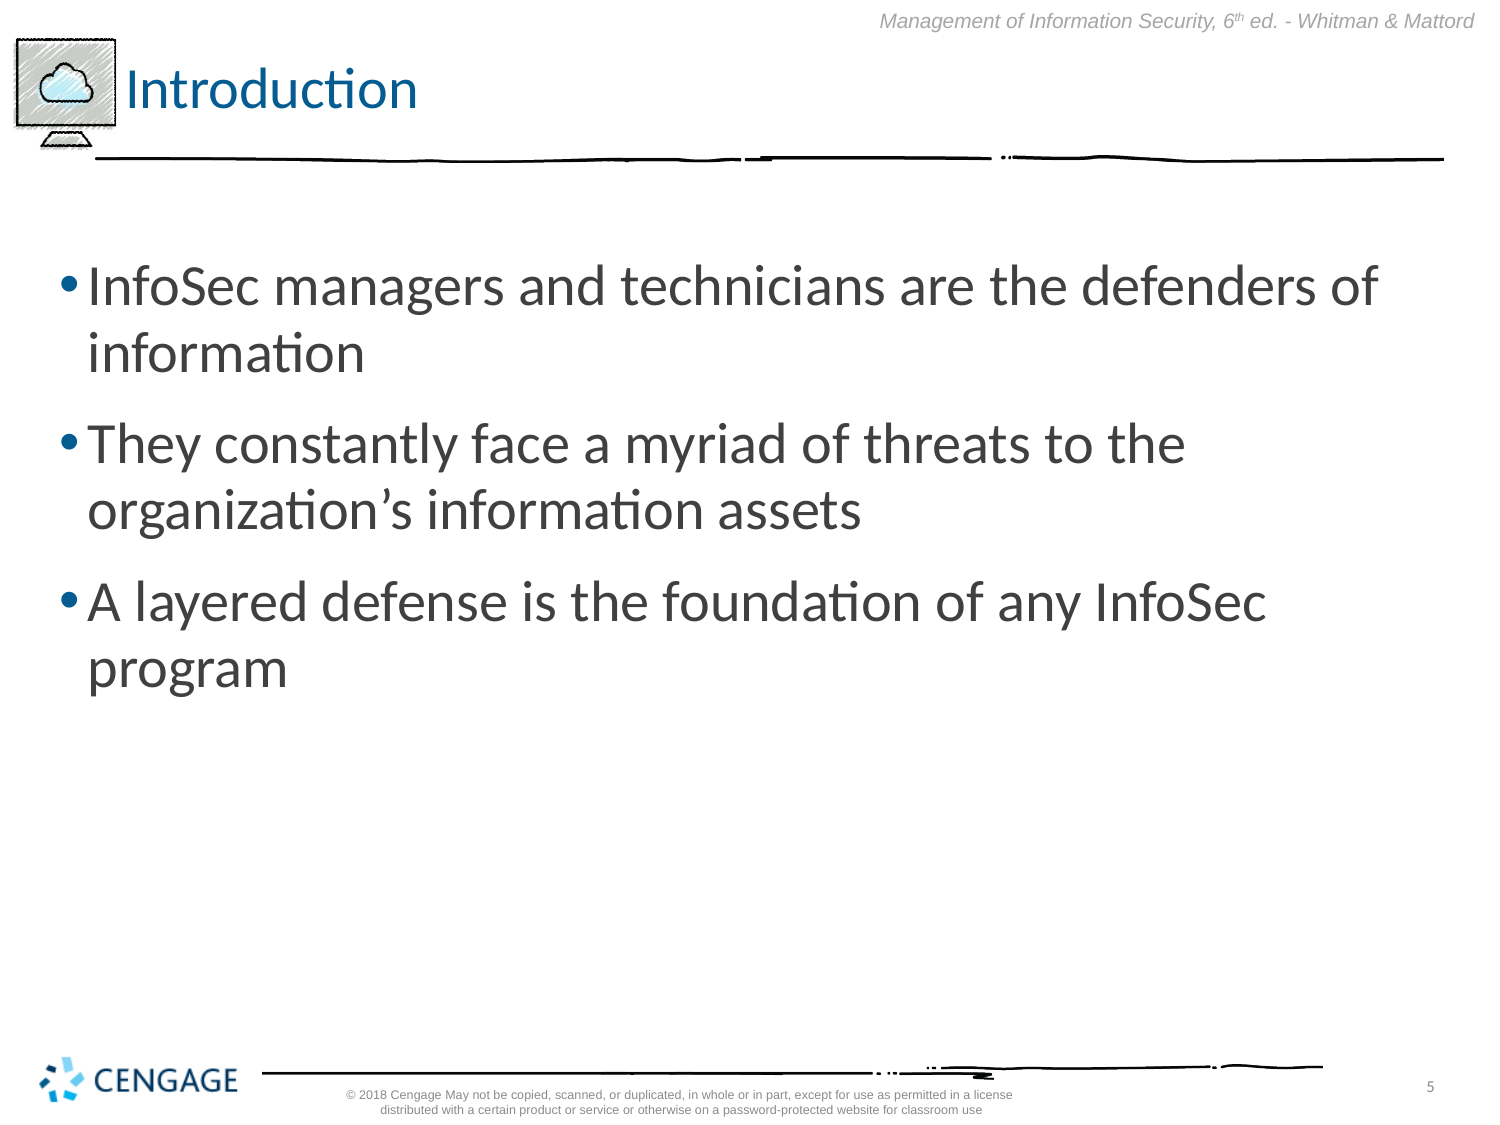

# Introduction
InfoSec managers and technicians are the defenders of information
They constantly face a myriad of threats to the organization’s information assets
A layered defense is the foundation of any InfoSec program